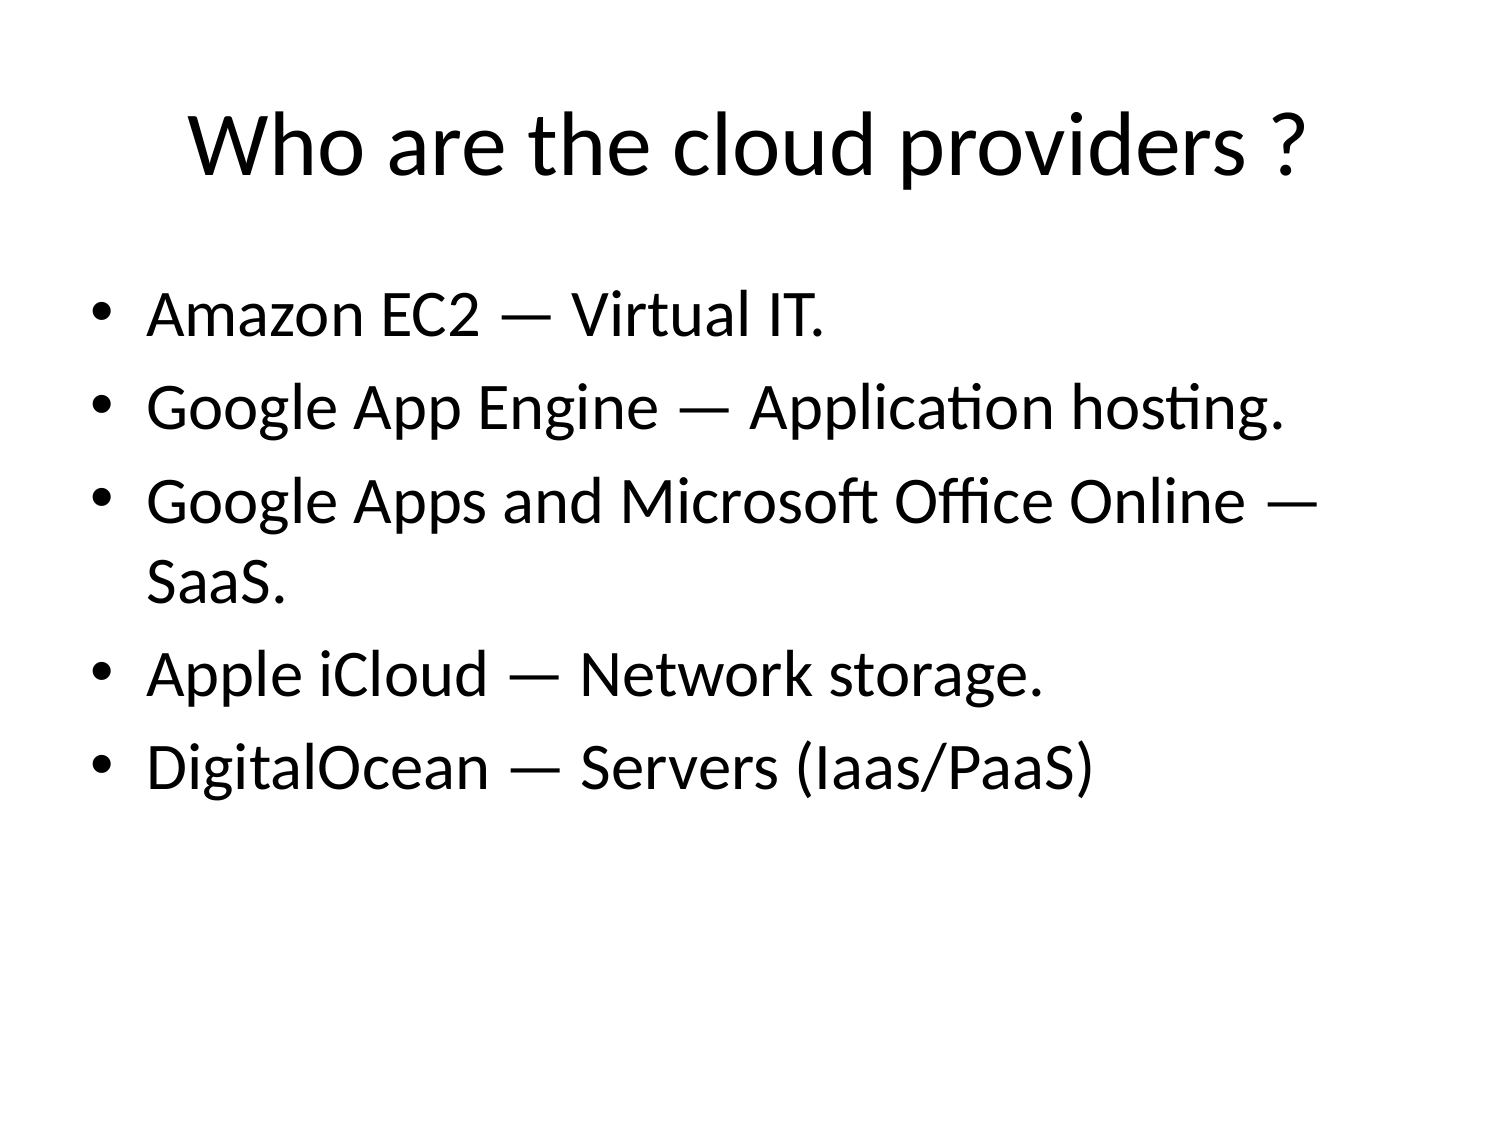

# Who are the cloud providers ?
Amazon EC2 — Virtual IT.
Google App Engine — Application hosting.
Google Apps and Microsoft Office Online — SaaS.
Apple iCloud — Network storage.
DigitalOcean — Servers (Iaas/PaaS)